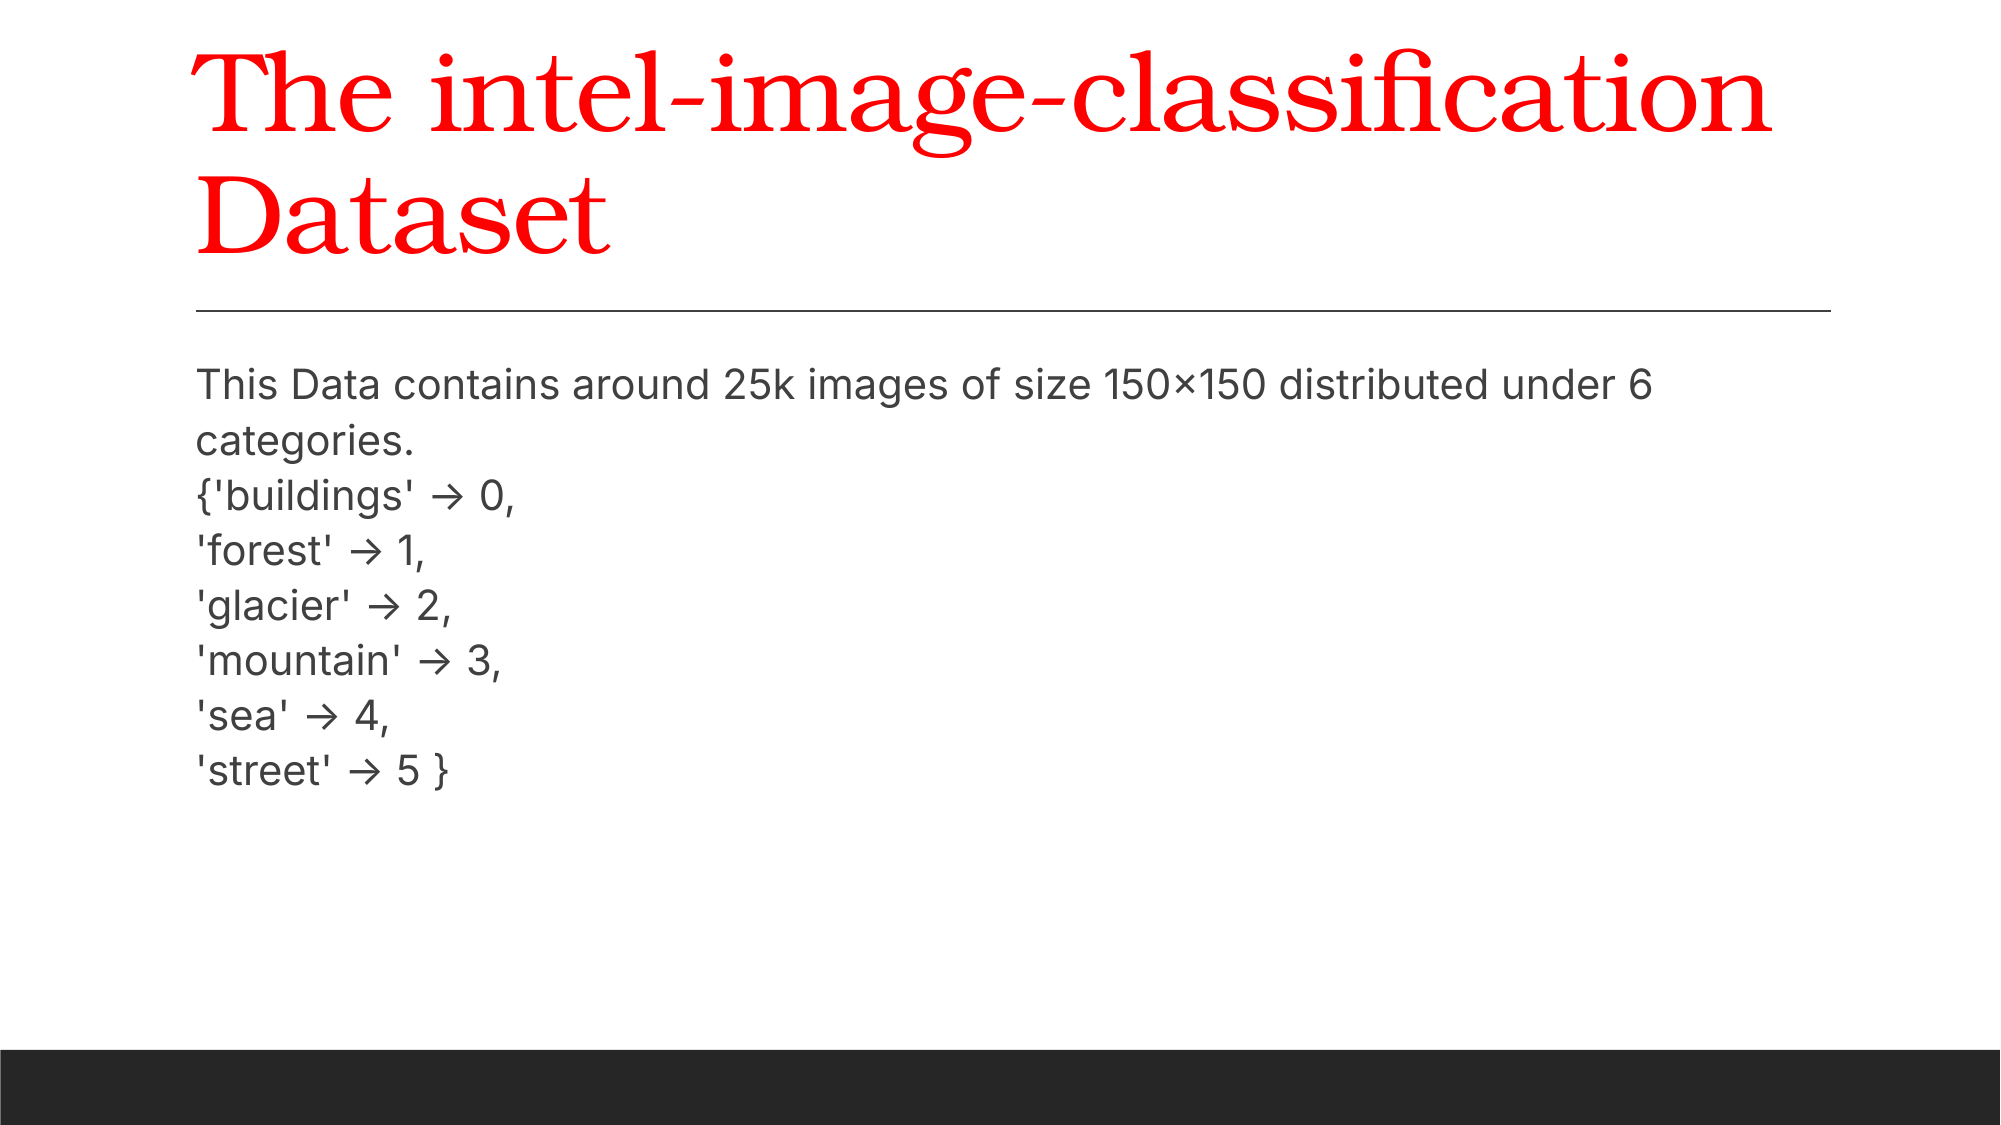

# The intel-image-classification Dataset
This Data contains around 25k images of size 150x150 distributed under 6 categories.
{'buildings' -> 0,
'forest' -> 1,
'glacier' -> 2,
'mountain' -> 3,
'sea' -> 4,
'street' -> 5 }